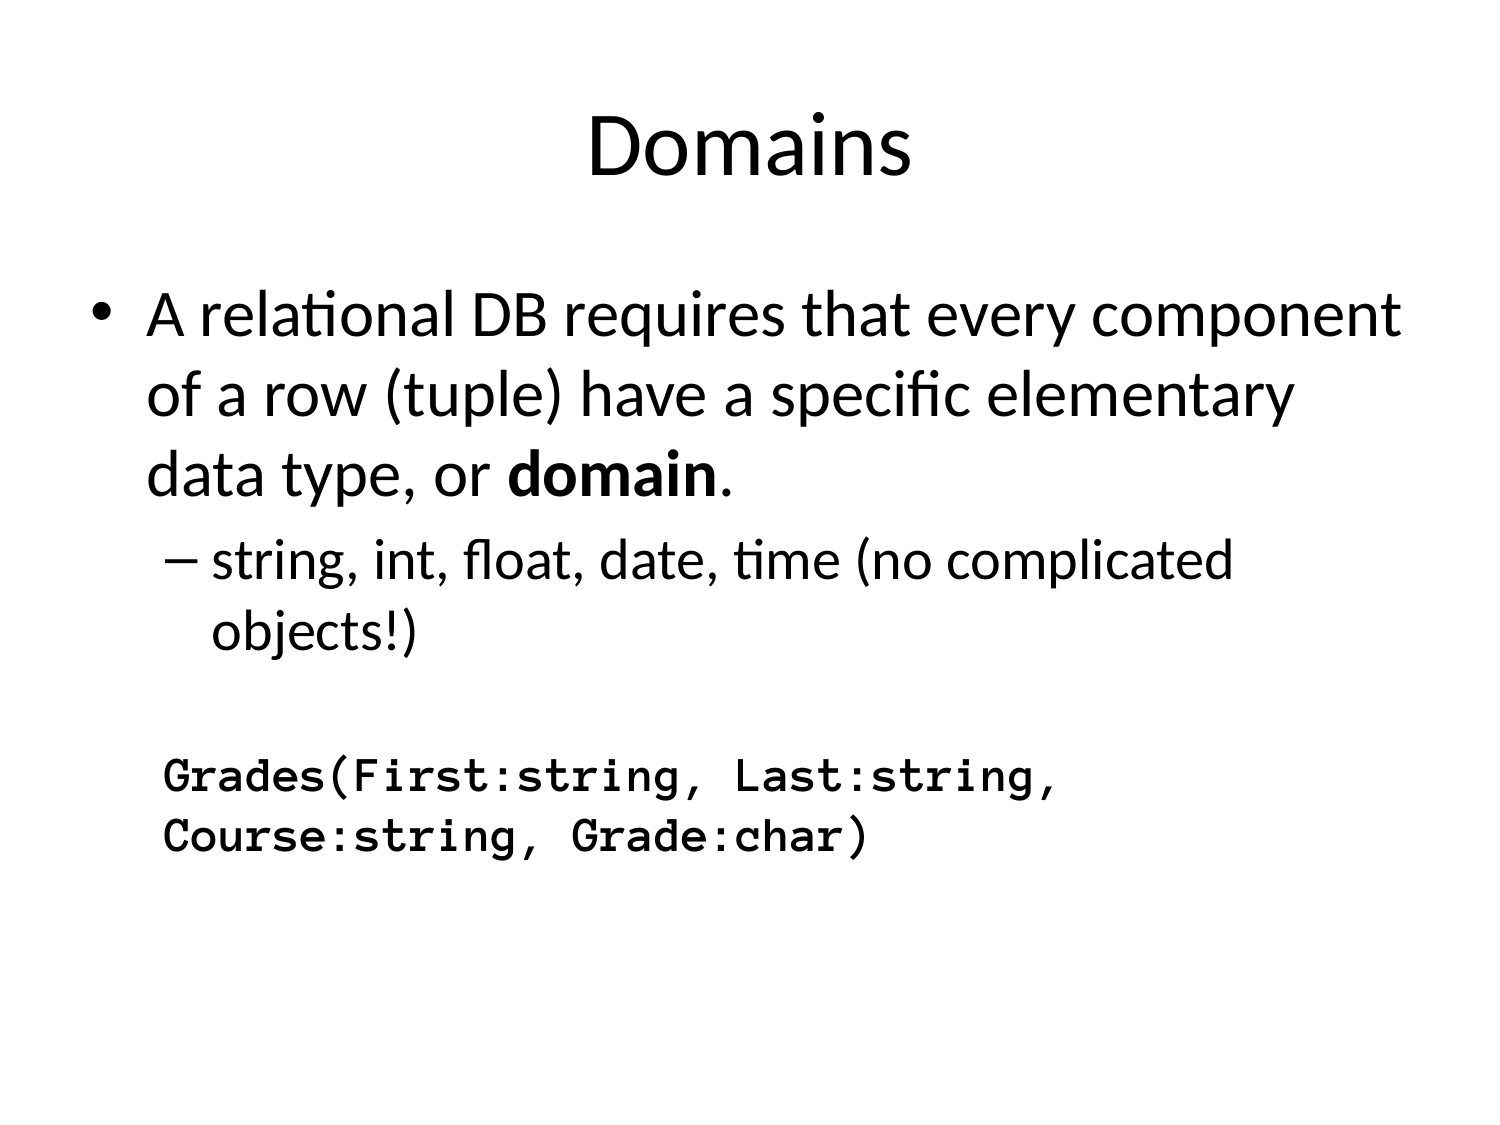

# Domains
A relational DB requires that every component of a row (tuple) have a specific elementary data type, or domain.
string, int, float, date, time (no complicated objects!)
Grades(First:string, Last:string, Course:string, Grade:char)